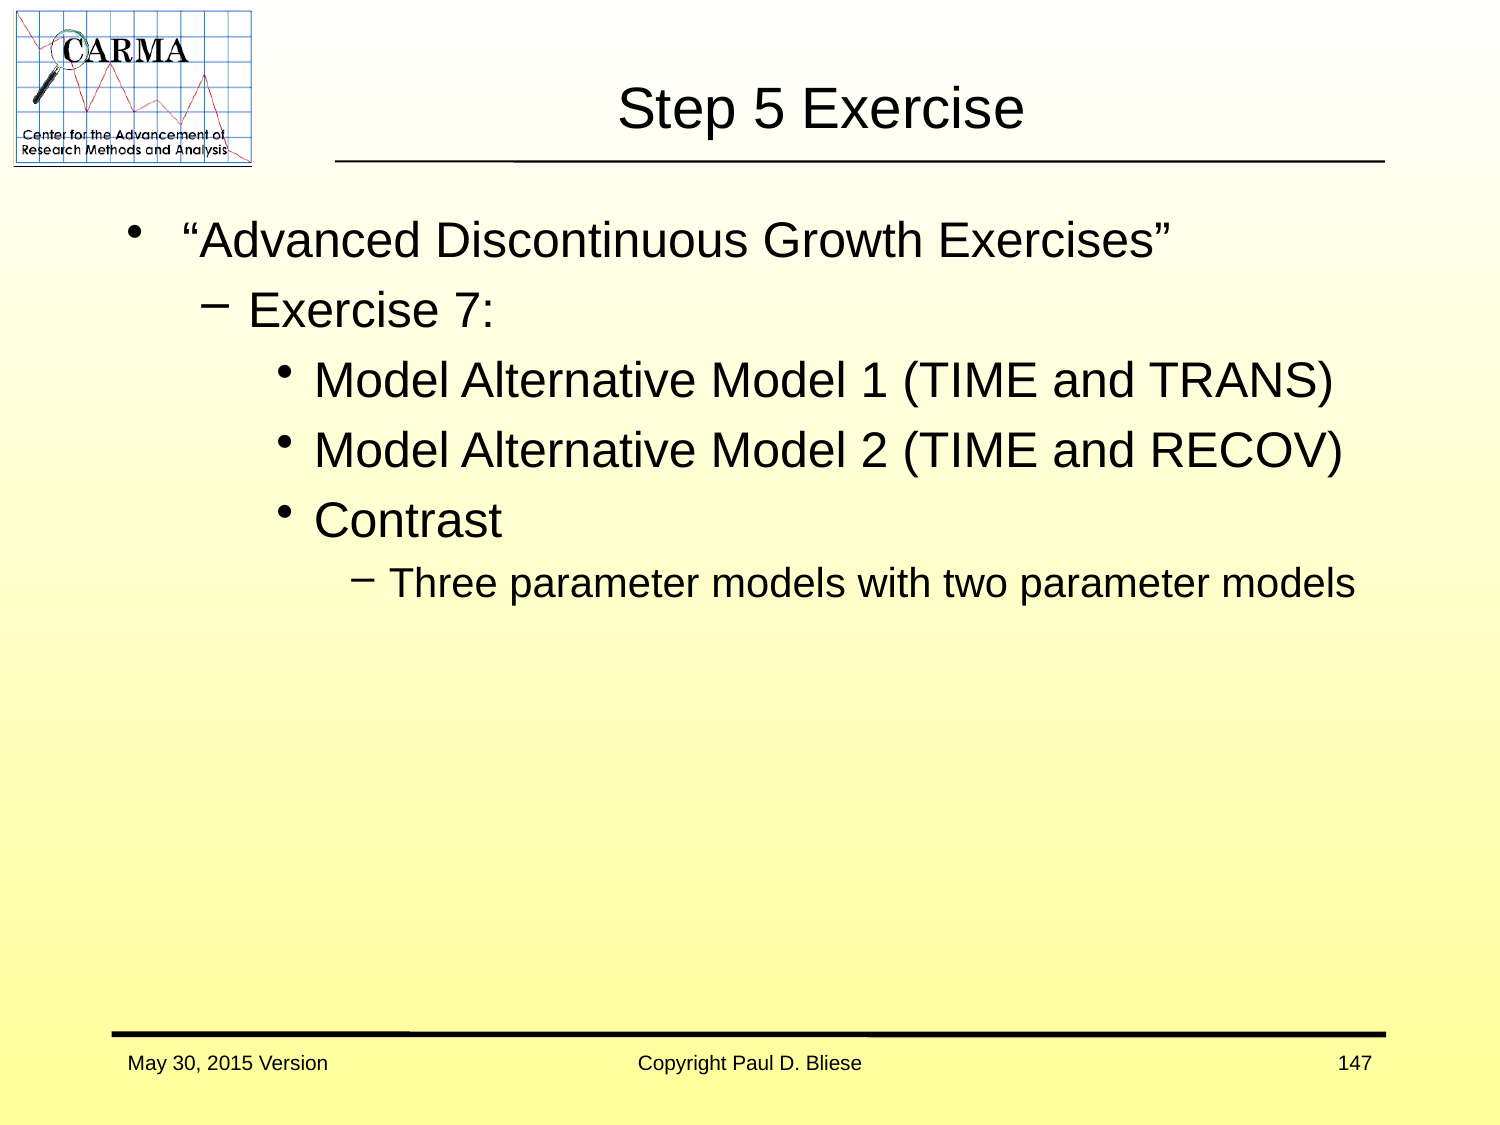

# Step 5 Exercise
“Advanced Discontinuous Growth Exercises”
Exercise 7:
Model Alternative Model 1 (TIME and TRANS)
Model Alternative Model 2 (TIME and RECOV)
Contrast
Three parameter models with two parameter models

May 30, 2015 Version
Copyright Paul D. Bliese
147